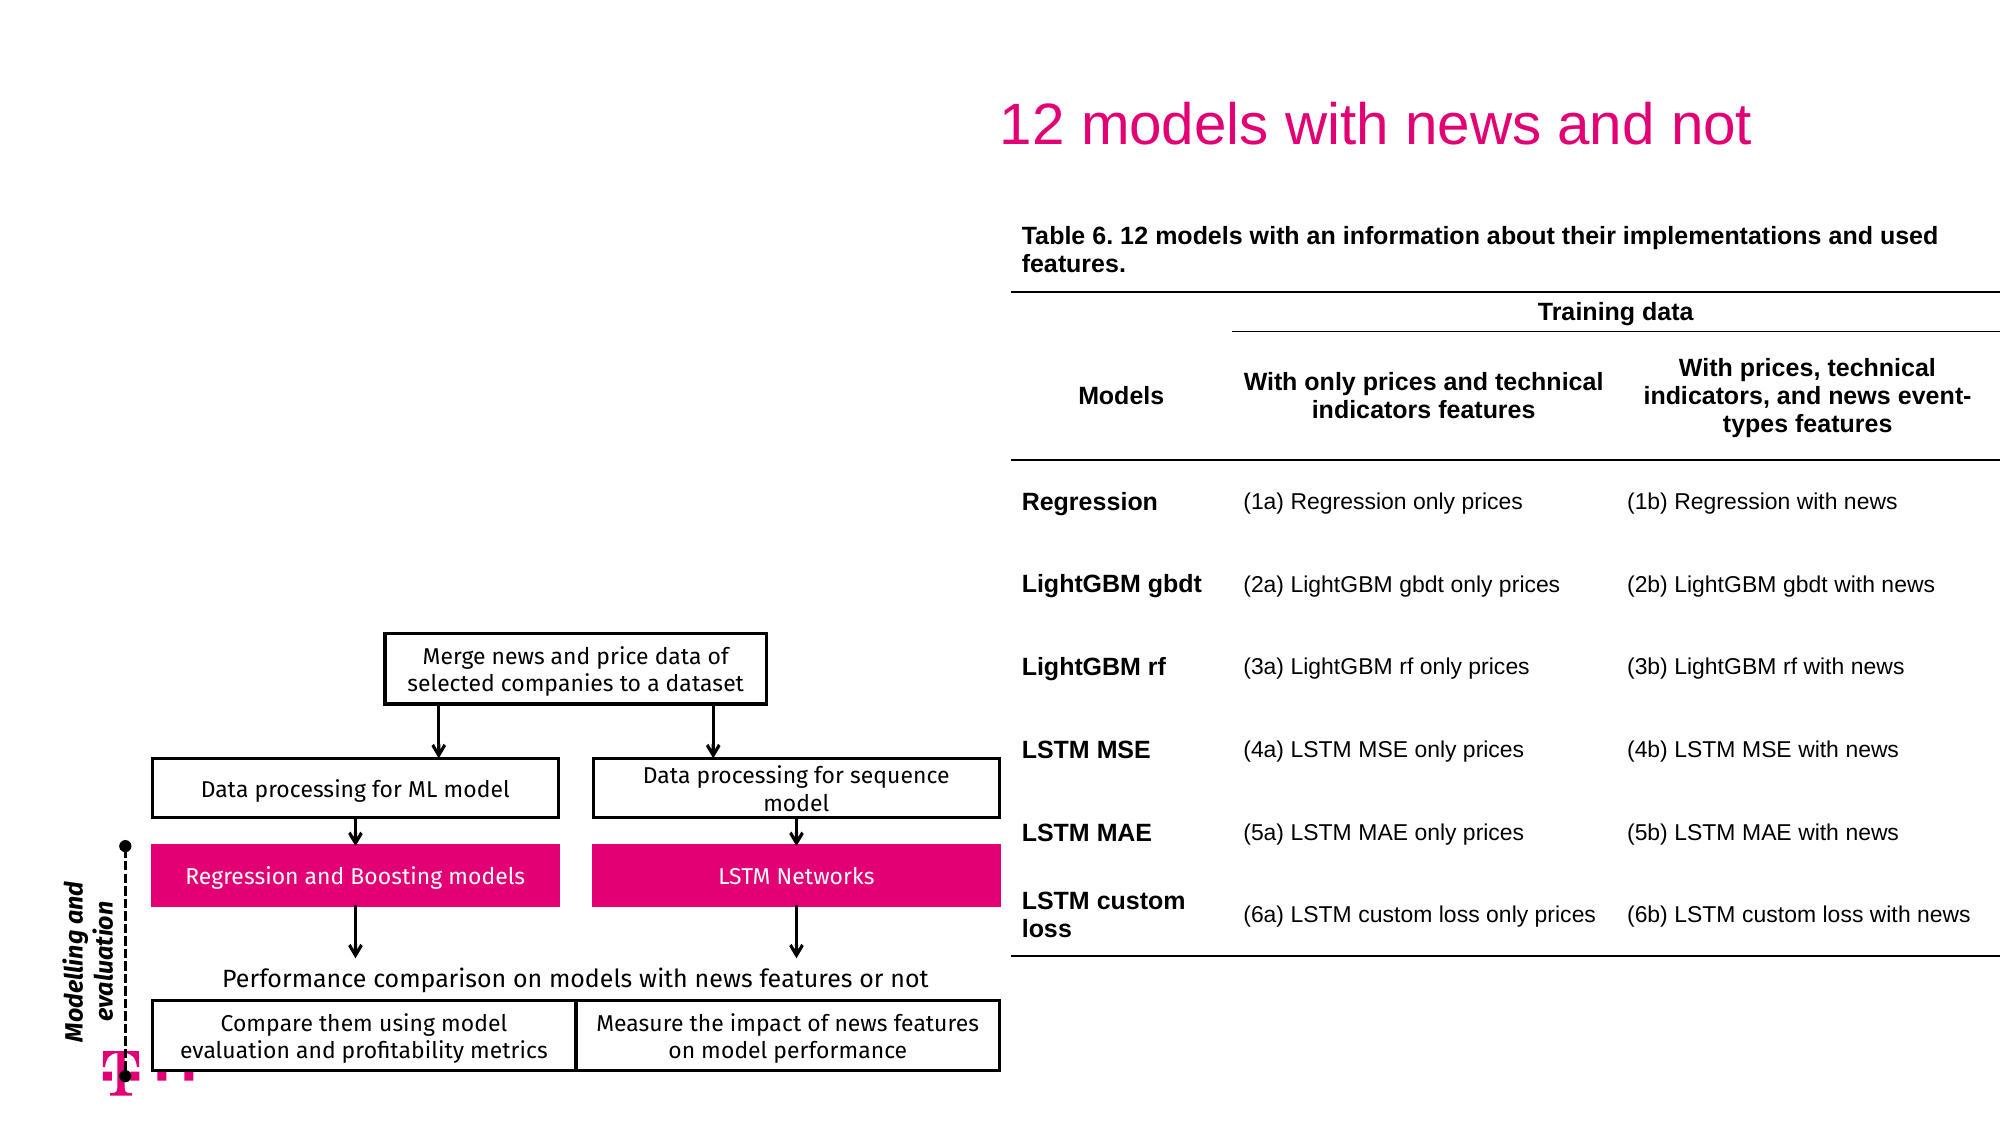

# 12 models with news and not
| Table 6. 12 models with an information about their implementations and used features. |  |  |
| --- | --- | --- |
|  | Training data |  |
| Models | With only prices and technical indicators features | With prices, technical indicators, and news event-types features |
| Regression | (1a) Regression only prices | (1b) Regression with news |
| LightGBM gbdt | (2a) LightGBM gbdt only prices | (2b) LightGBM gbdt with news |
| LightGBM rf | (3a) LightGBM rf only prices | (3b) LightGBM rf with news |
| LSTM MSE | (4a) LSTM MSE only prices | (4b) LSTM MSE with news |
| LSTM MAE | (5a) LSTM MAE only prices | (5b) LSTM MAE with news |
| LSTM custom loss | (6a) LSTM custom loss only prices | (6b) LSTM custom loss with news |
Merge news and price data of selected companies to a dataset
Data processing for ML model
Data processing for sequence model
Regression and Boosting models
LSTM Networks
Modelling and evaluation
Performance comparison on models with news features or not
Compare them using model evaluation and profitability metrics
Measure the impact of news features on model performance